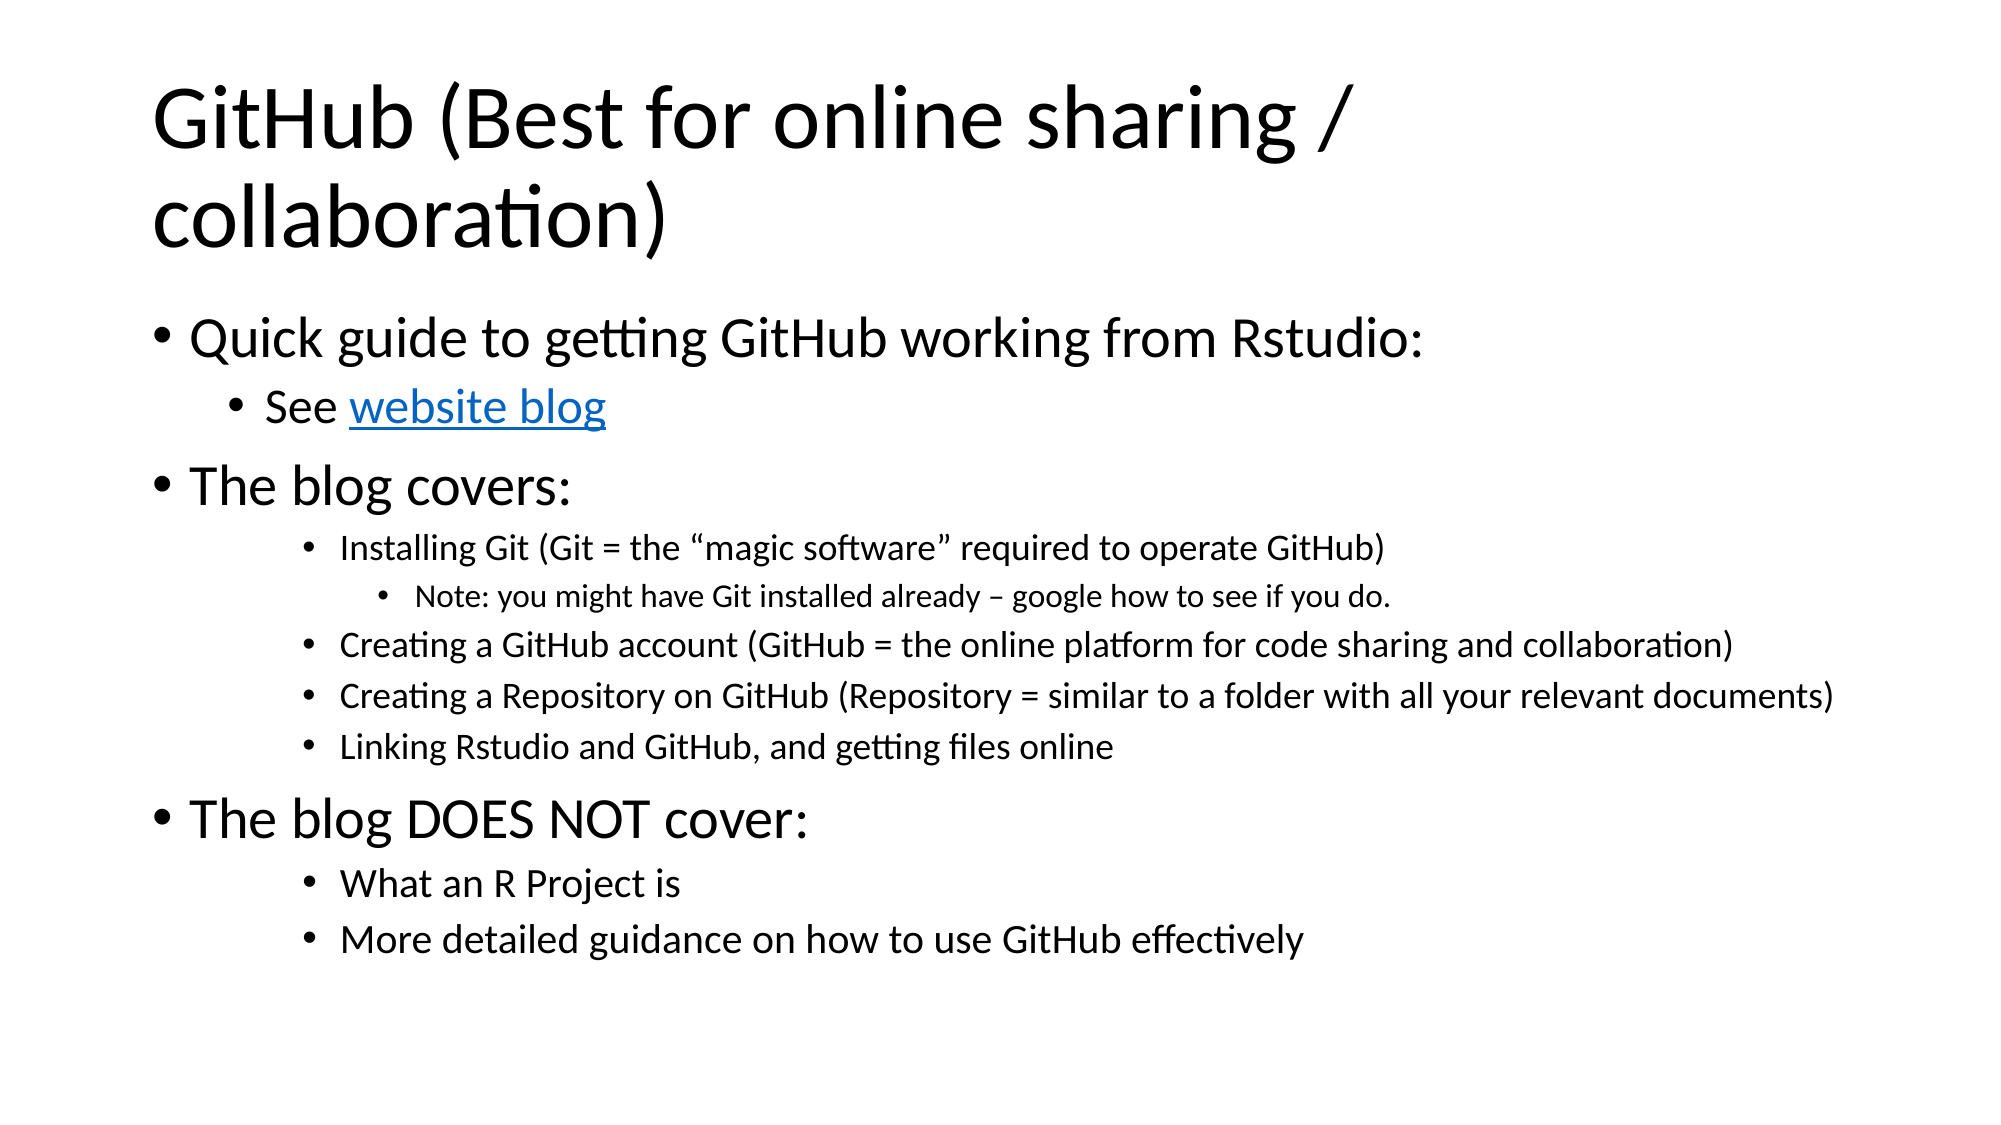

# GitHub (Best for online sharing / collaboration)
Quick guide to getting GitHub working from Rstudio:
See website blog
The blog covers:
Installing Git (Git = the “magic software” required to operate GitHub)
Note: you might have Git installed already – google how to see if you do.
Creating a GitHub account (GitHub = the online platform for code sharing and collaboration)
Creating a Repository on GitHub (Repository = similar to a folder with all your relevant documents)
Linking Rstudio and GitHub, and getting files online
The blog DOES NOT cover:
What an R Project is
More detailed guidance on how to use GitHub effectively